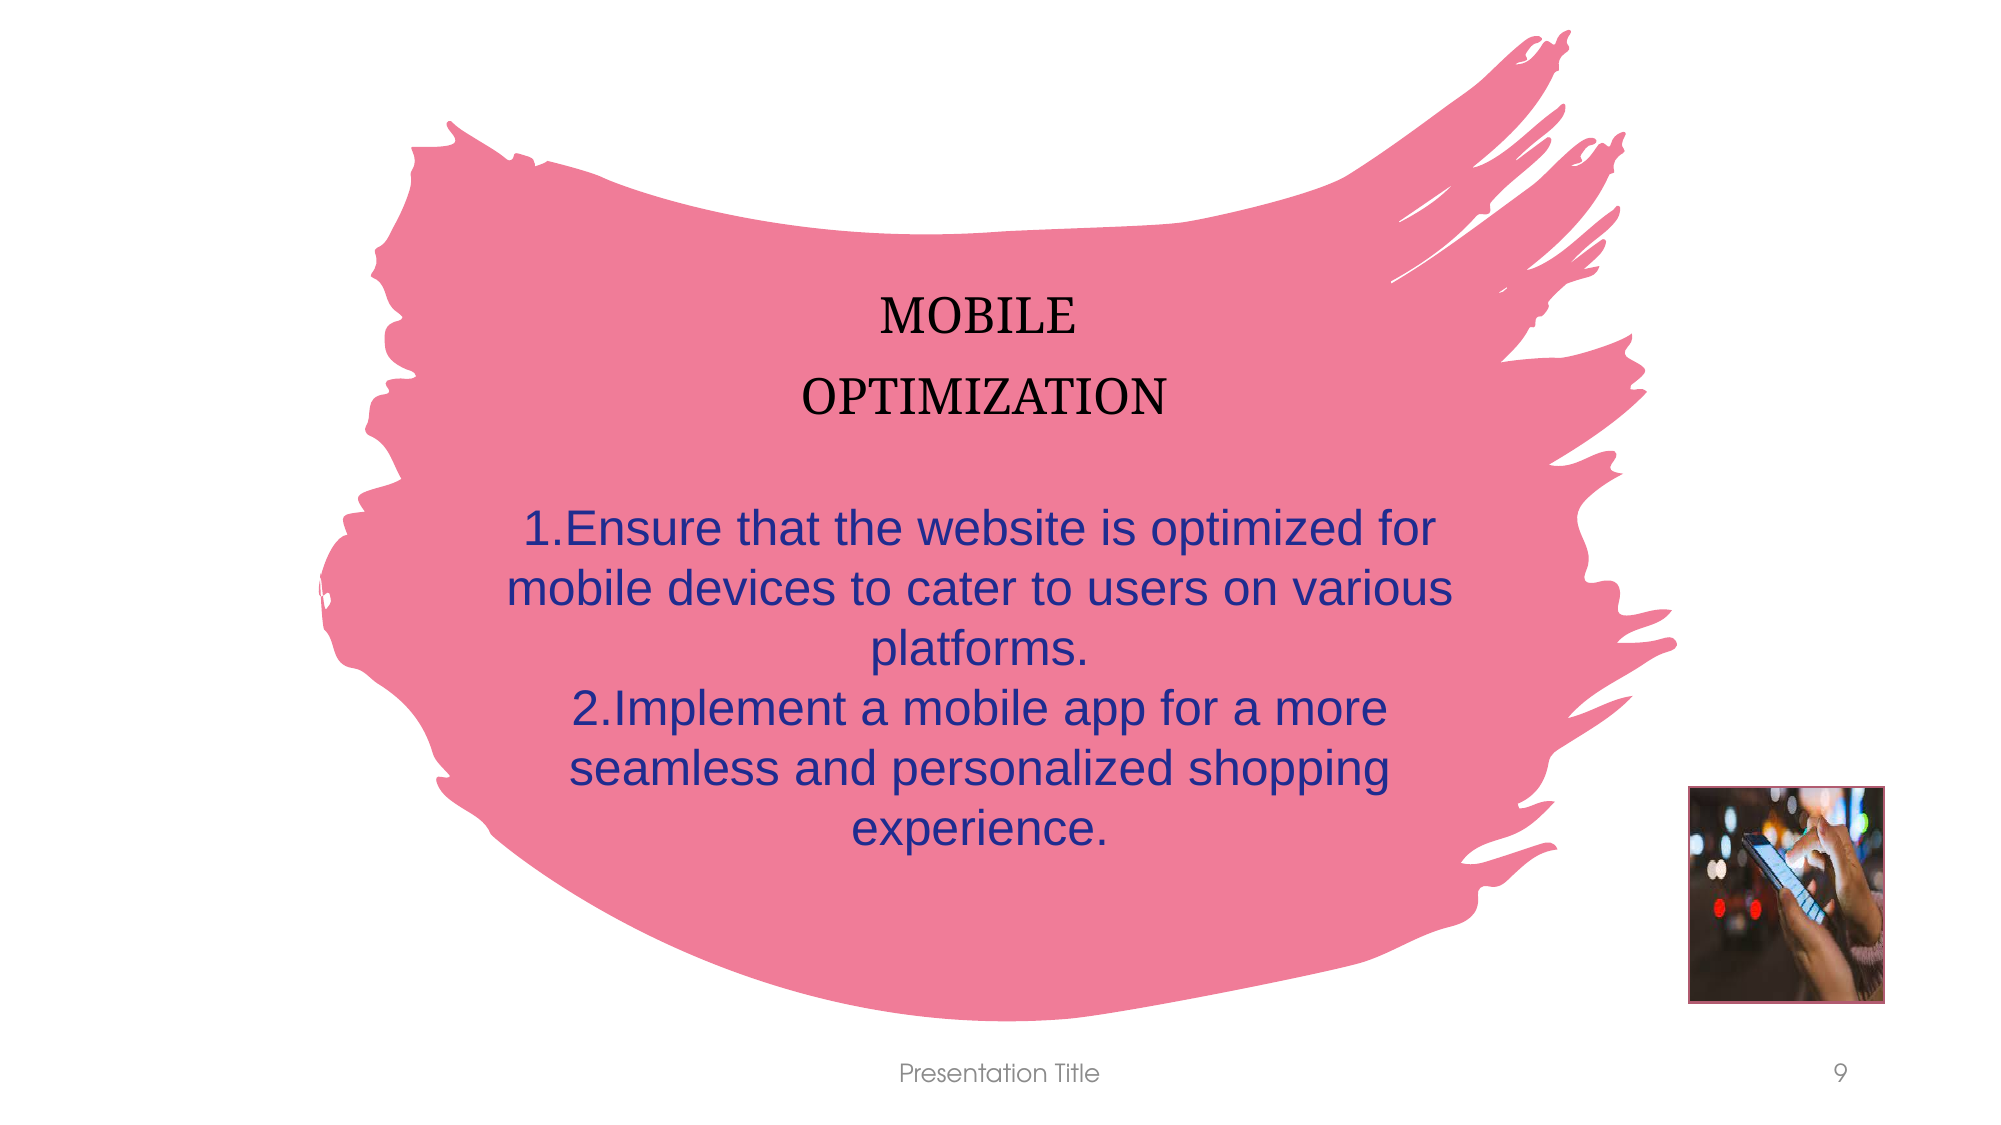

MOBILE
OPTIMIZATION
# 1.Ensure that the website is optimized for mobile devices to cater to users on various platforms. 2.Implement a mobile app for a more seamless and personalized shopping experience.

Presentation Title
9